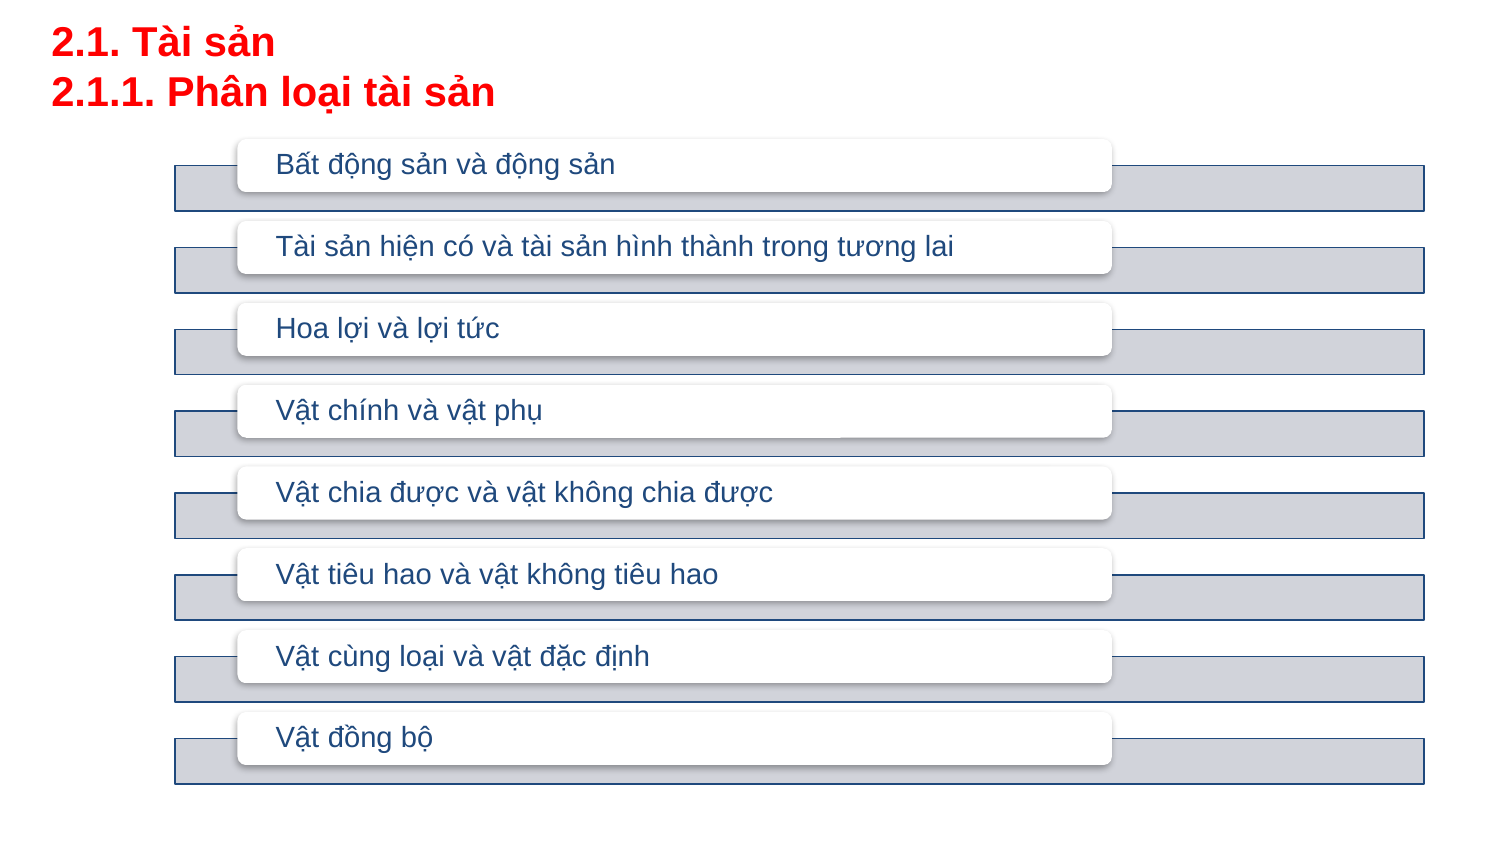

2.1. Tài sản
2.1.1. Phân loại tài sản
Bất động sản và động sản
Tài sản hiện có và tài sản hình thành trong tương lai
Hoa lợi và lợi tức
Vật chính và vật phụ
Vật chia được và vật không chia được
Vật tiêu hao và vật không tiêu hao
Vật cùng loại và vật đặc định
Vật đồng bộ